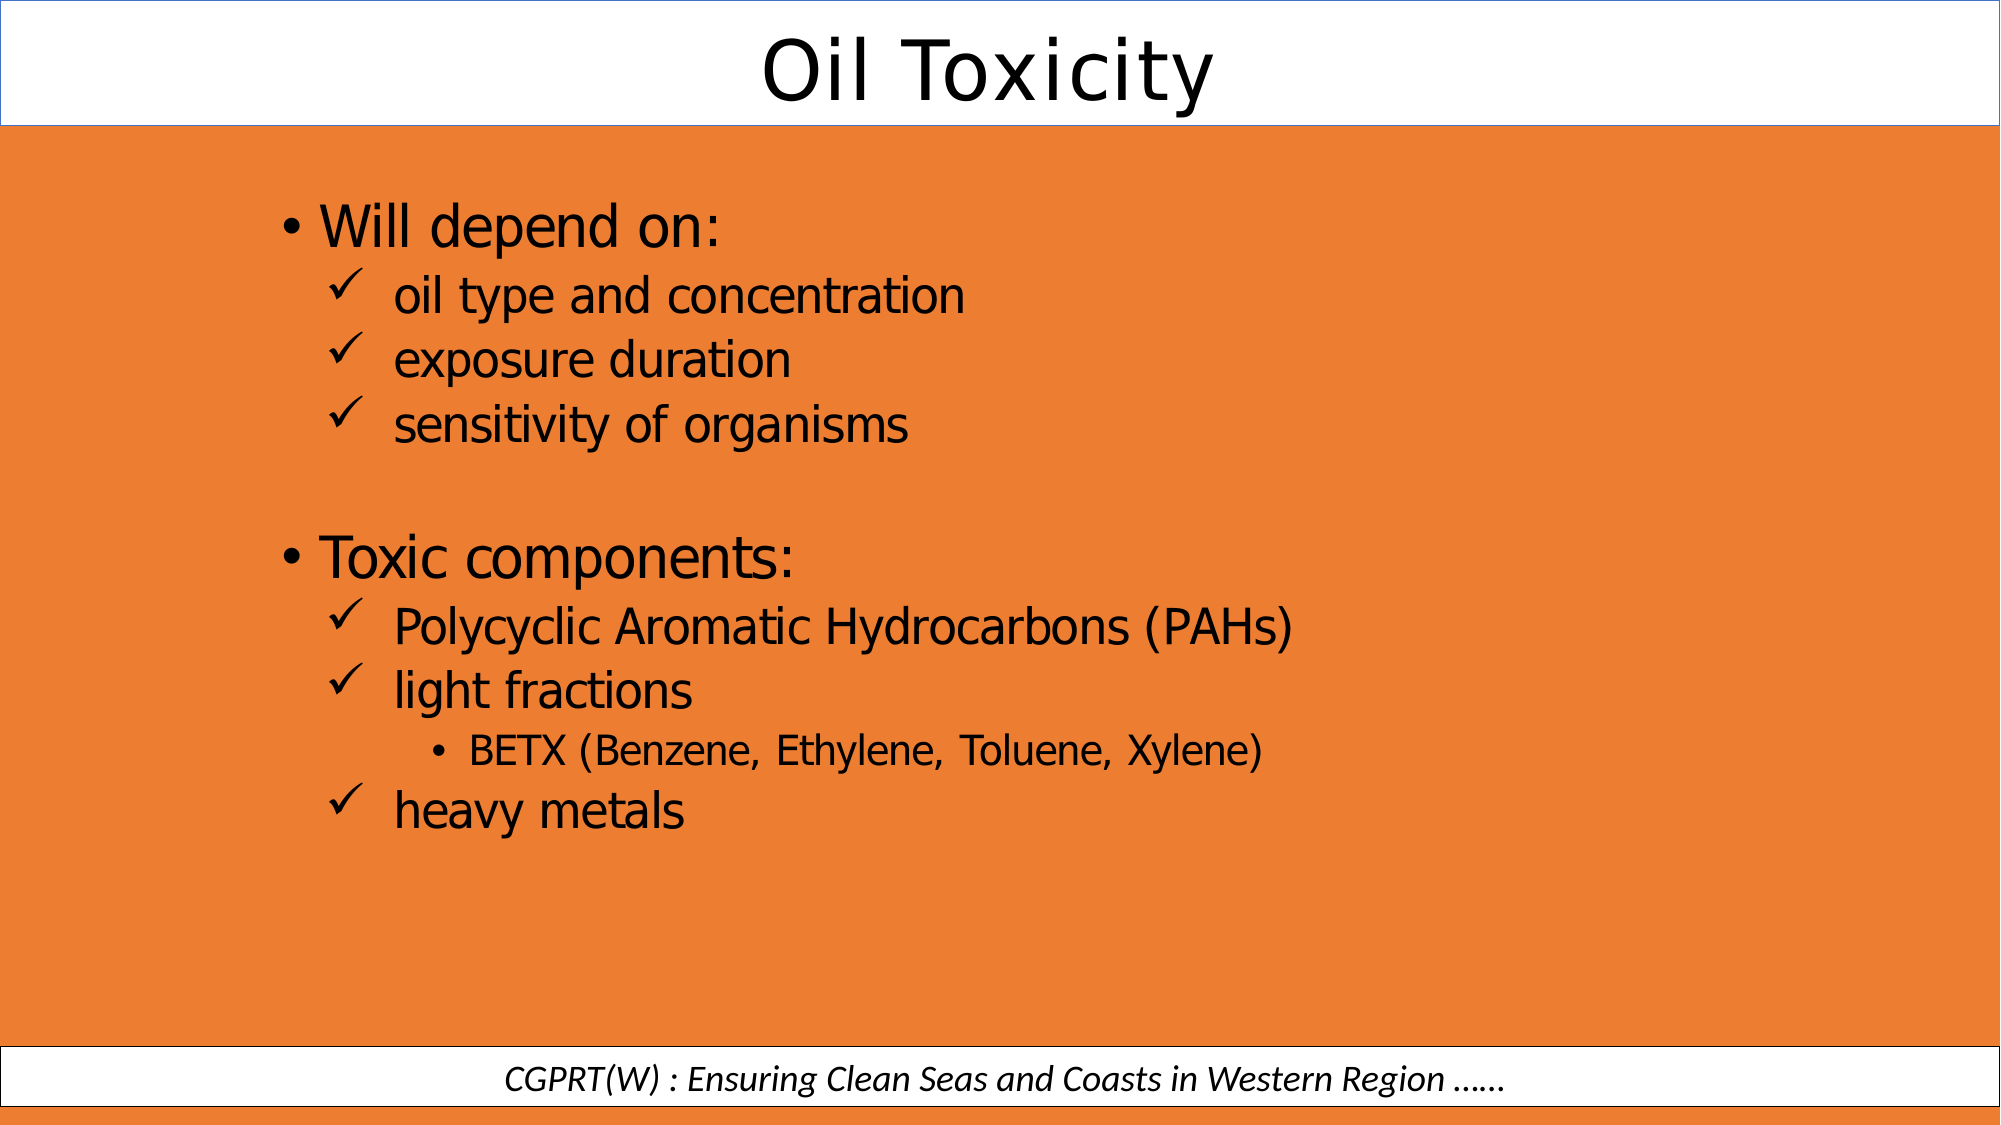

Oil Toxicity
Will depend on:
oil type and concentration
exposure duration
sensitivity of organisms

Toxic components:
Polycyclic Aromatic Hydrocarbons (PAHs)
light fractions
BETX (Benzene, Ethylene, Toluene, Xylene)
heavy metals
 CGPRT(W) : Ensuring Clean Seas and Coasts in Western Region ……